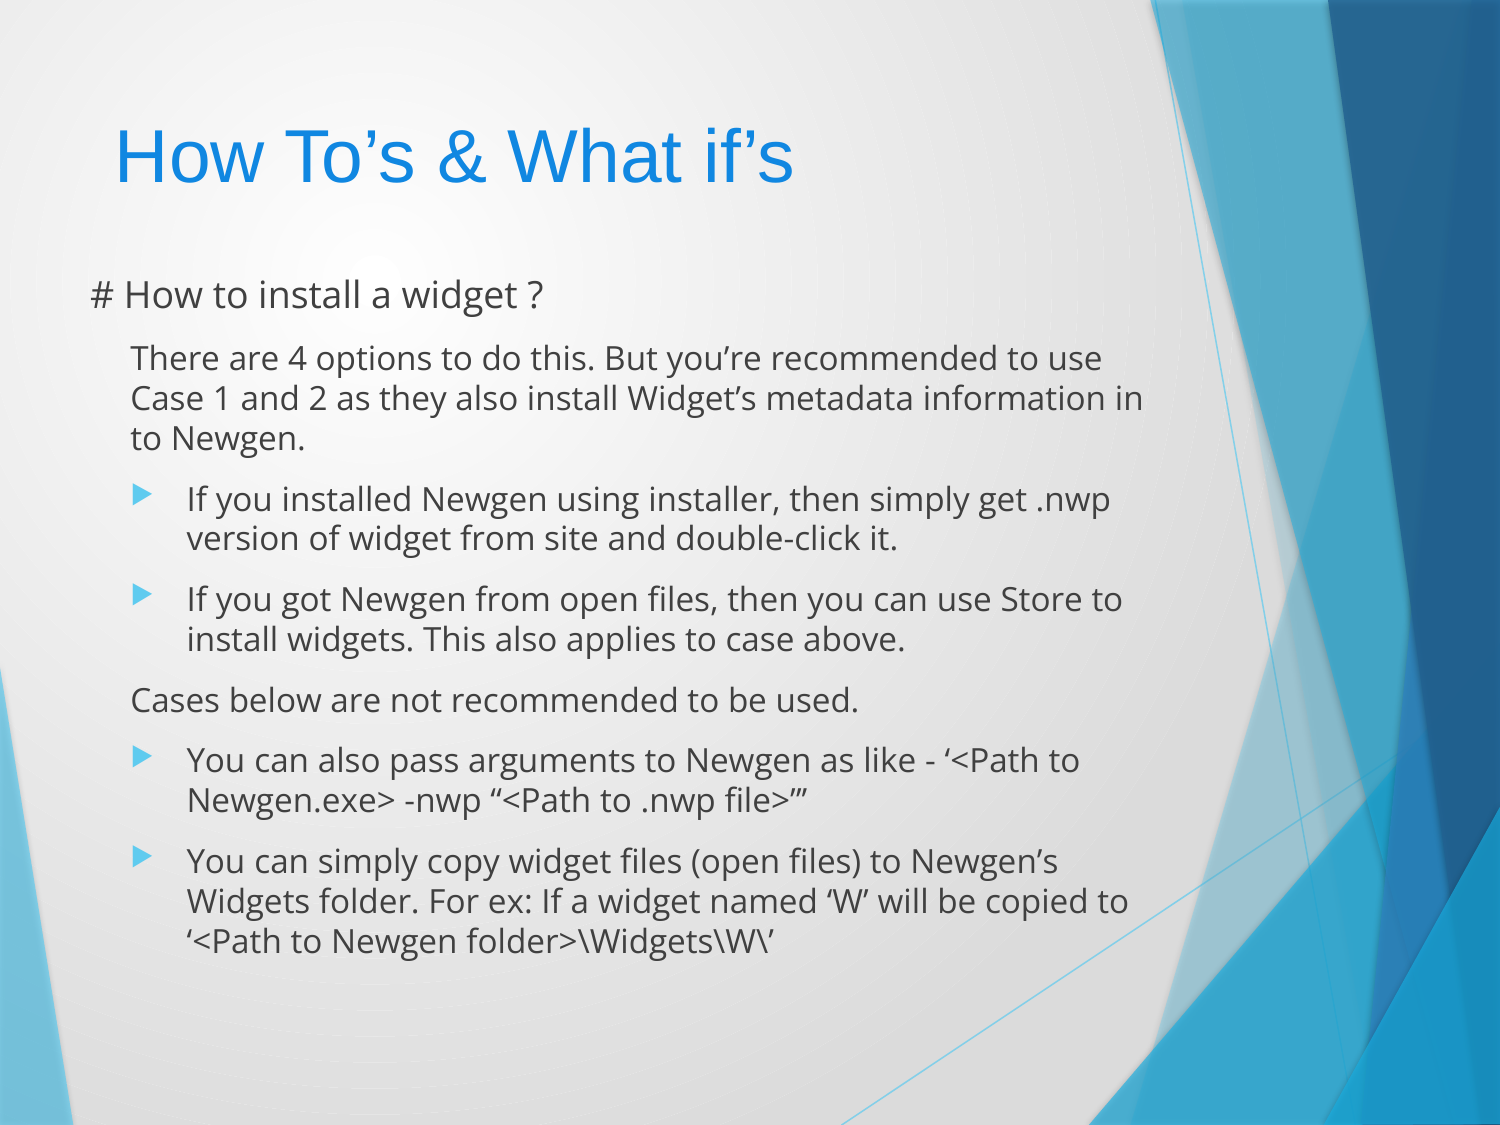

# How To’s & What if’s
# How to install a widget ?
There are 4 options to do this. But you’re recommended to use Case 1 and 2 as they also install Widget’s metadata information in to Newgen.
If you installed Newgen using installer, then simply get .nwp version of widget from site and double-click it.
If you got Newgen from open files, then you can use Store to install widgets. This also applies to case above.
Cases below are not recommended to be used.
You can also pass arguments to Newgen as like - ‘<Path to Newgen.exe> -nwp “<Path to .nwp file>”’
You can simply copy widget files (open files) to Newgen’s Widgets folder. For ex: If a widget named ‘W’ will be copied to ‘<Path to Newgen folder>\Widgets\W\’